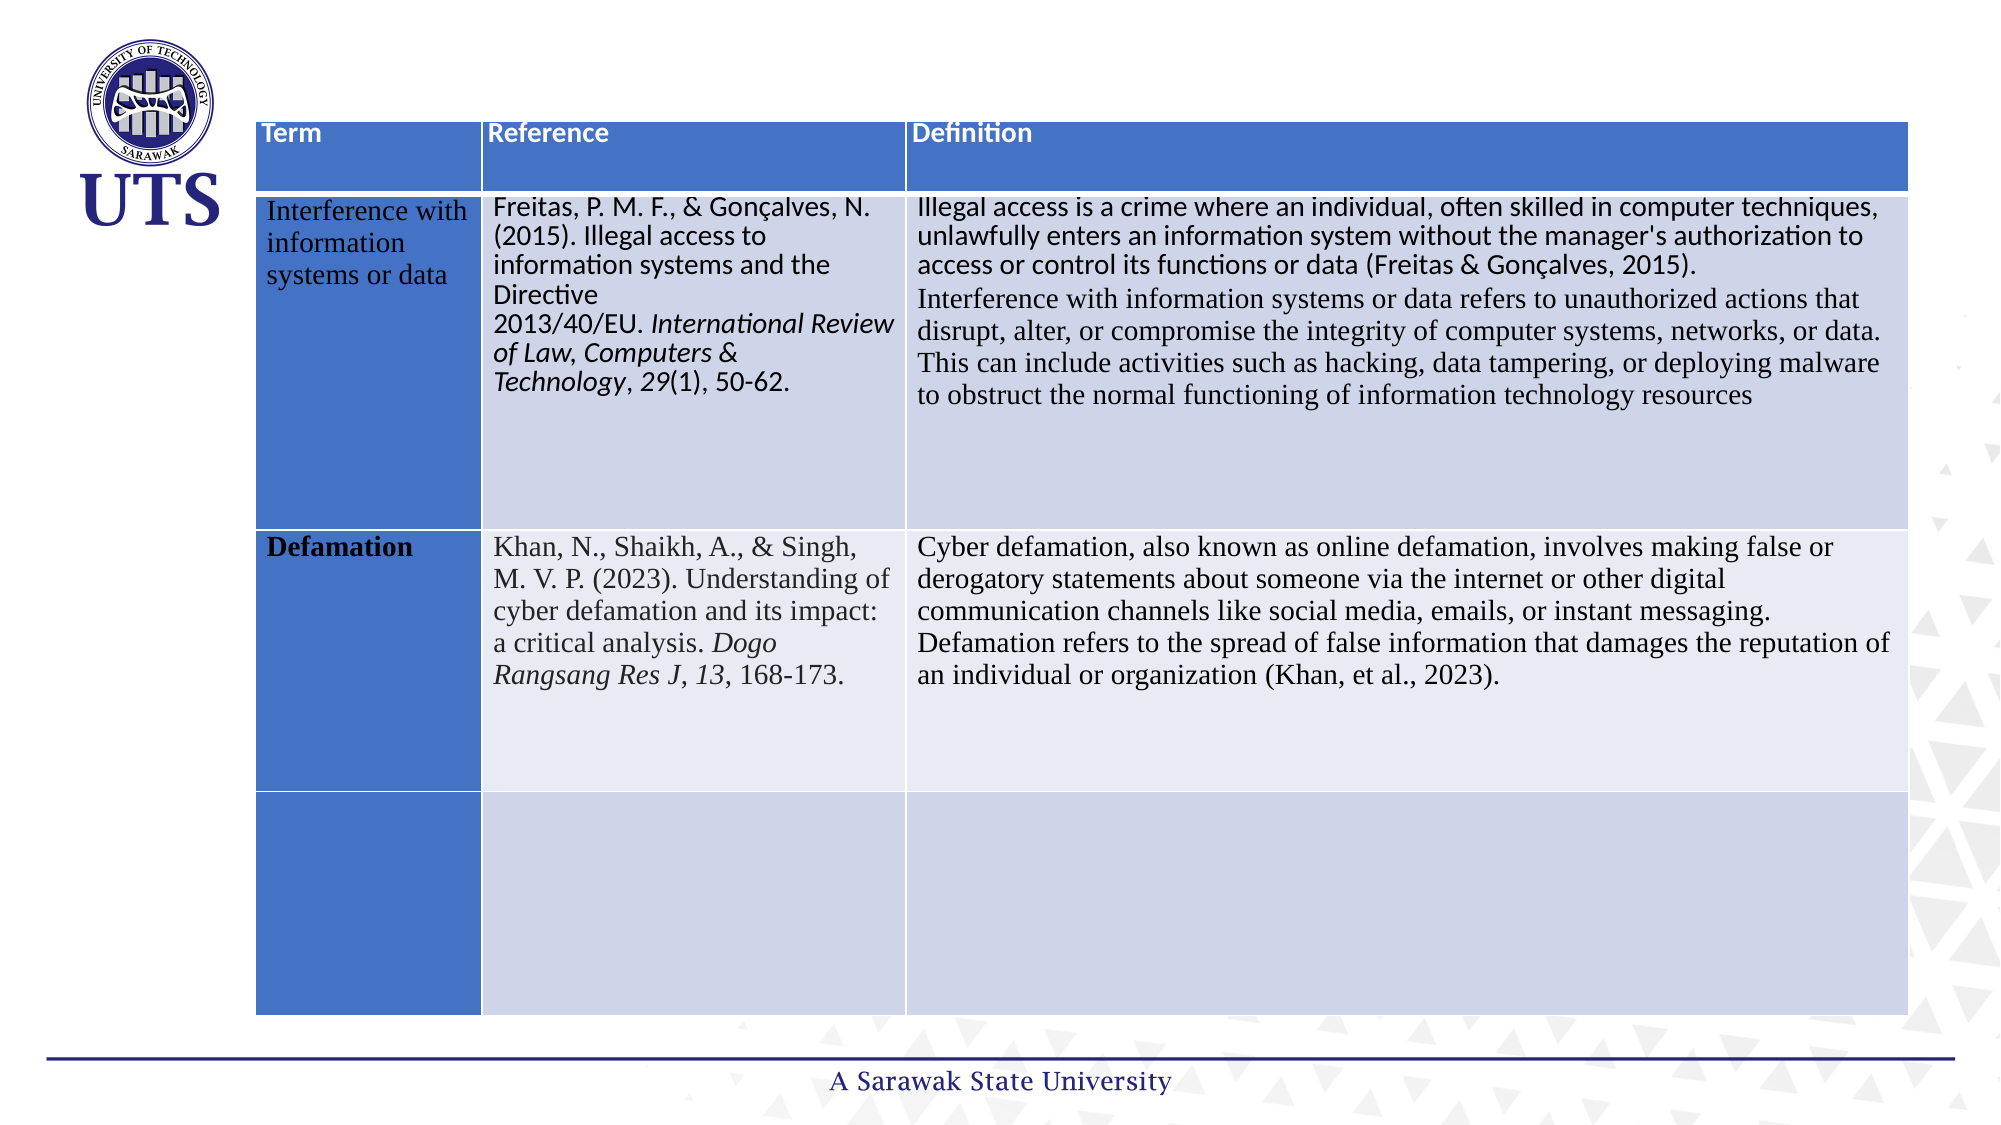

| Term | Reference | Definition |
| --- | --- | --- |
| Interference with information systems or data | Freitas, P. M. F., & Gonçalves, N. (2015). Illegal access to information systems and the Directive 2013/40/EU. International Review of Law, Computers & Technology, 29(1), 50-62. | Illegal access is a crime where an individual, often skilled in computer techniques, unlawfully enters an information system without the manager's authorization to access or control its functions or data (Freitas & Gonçalves, 2015). Interference with information systems or data refers to unauthorized actions that disrupt, alter, or compromise the integrity of computer systems, networks, or data. This can include activities such as hacking, data tampering, or deploying malware to obstruct the normal functioning of information technology resources |
| Defamation | Khan, N., Shaikh, A., & Singh, M. V. P. (2023). Understanding of cyber defamation and its impact: a critical analysis. Dogo Rangsang Res J, 13, 168-173. | Cyber defamation, also known as online defamation, involves making false or derogatory statements about someone via the internet or other digital communication channels like social media, emails, or instant messaging. Defamation refers to the spread of false information that damages the reputation of an individual or organization (Khan, et al., 2023). |
|  |  |  |